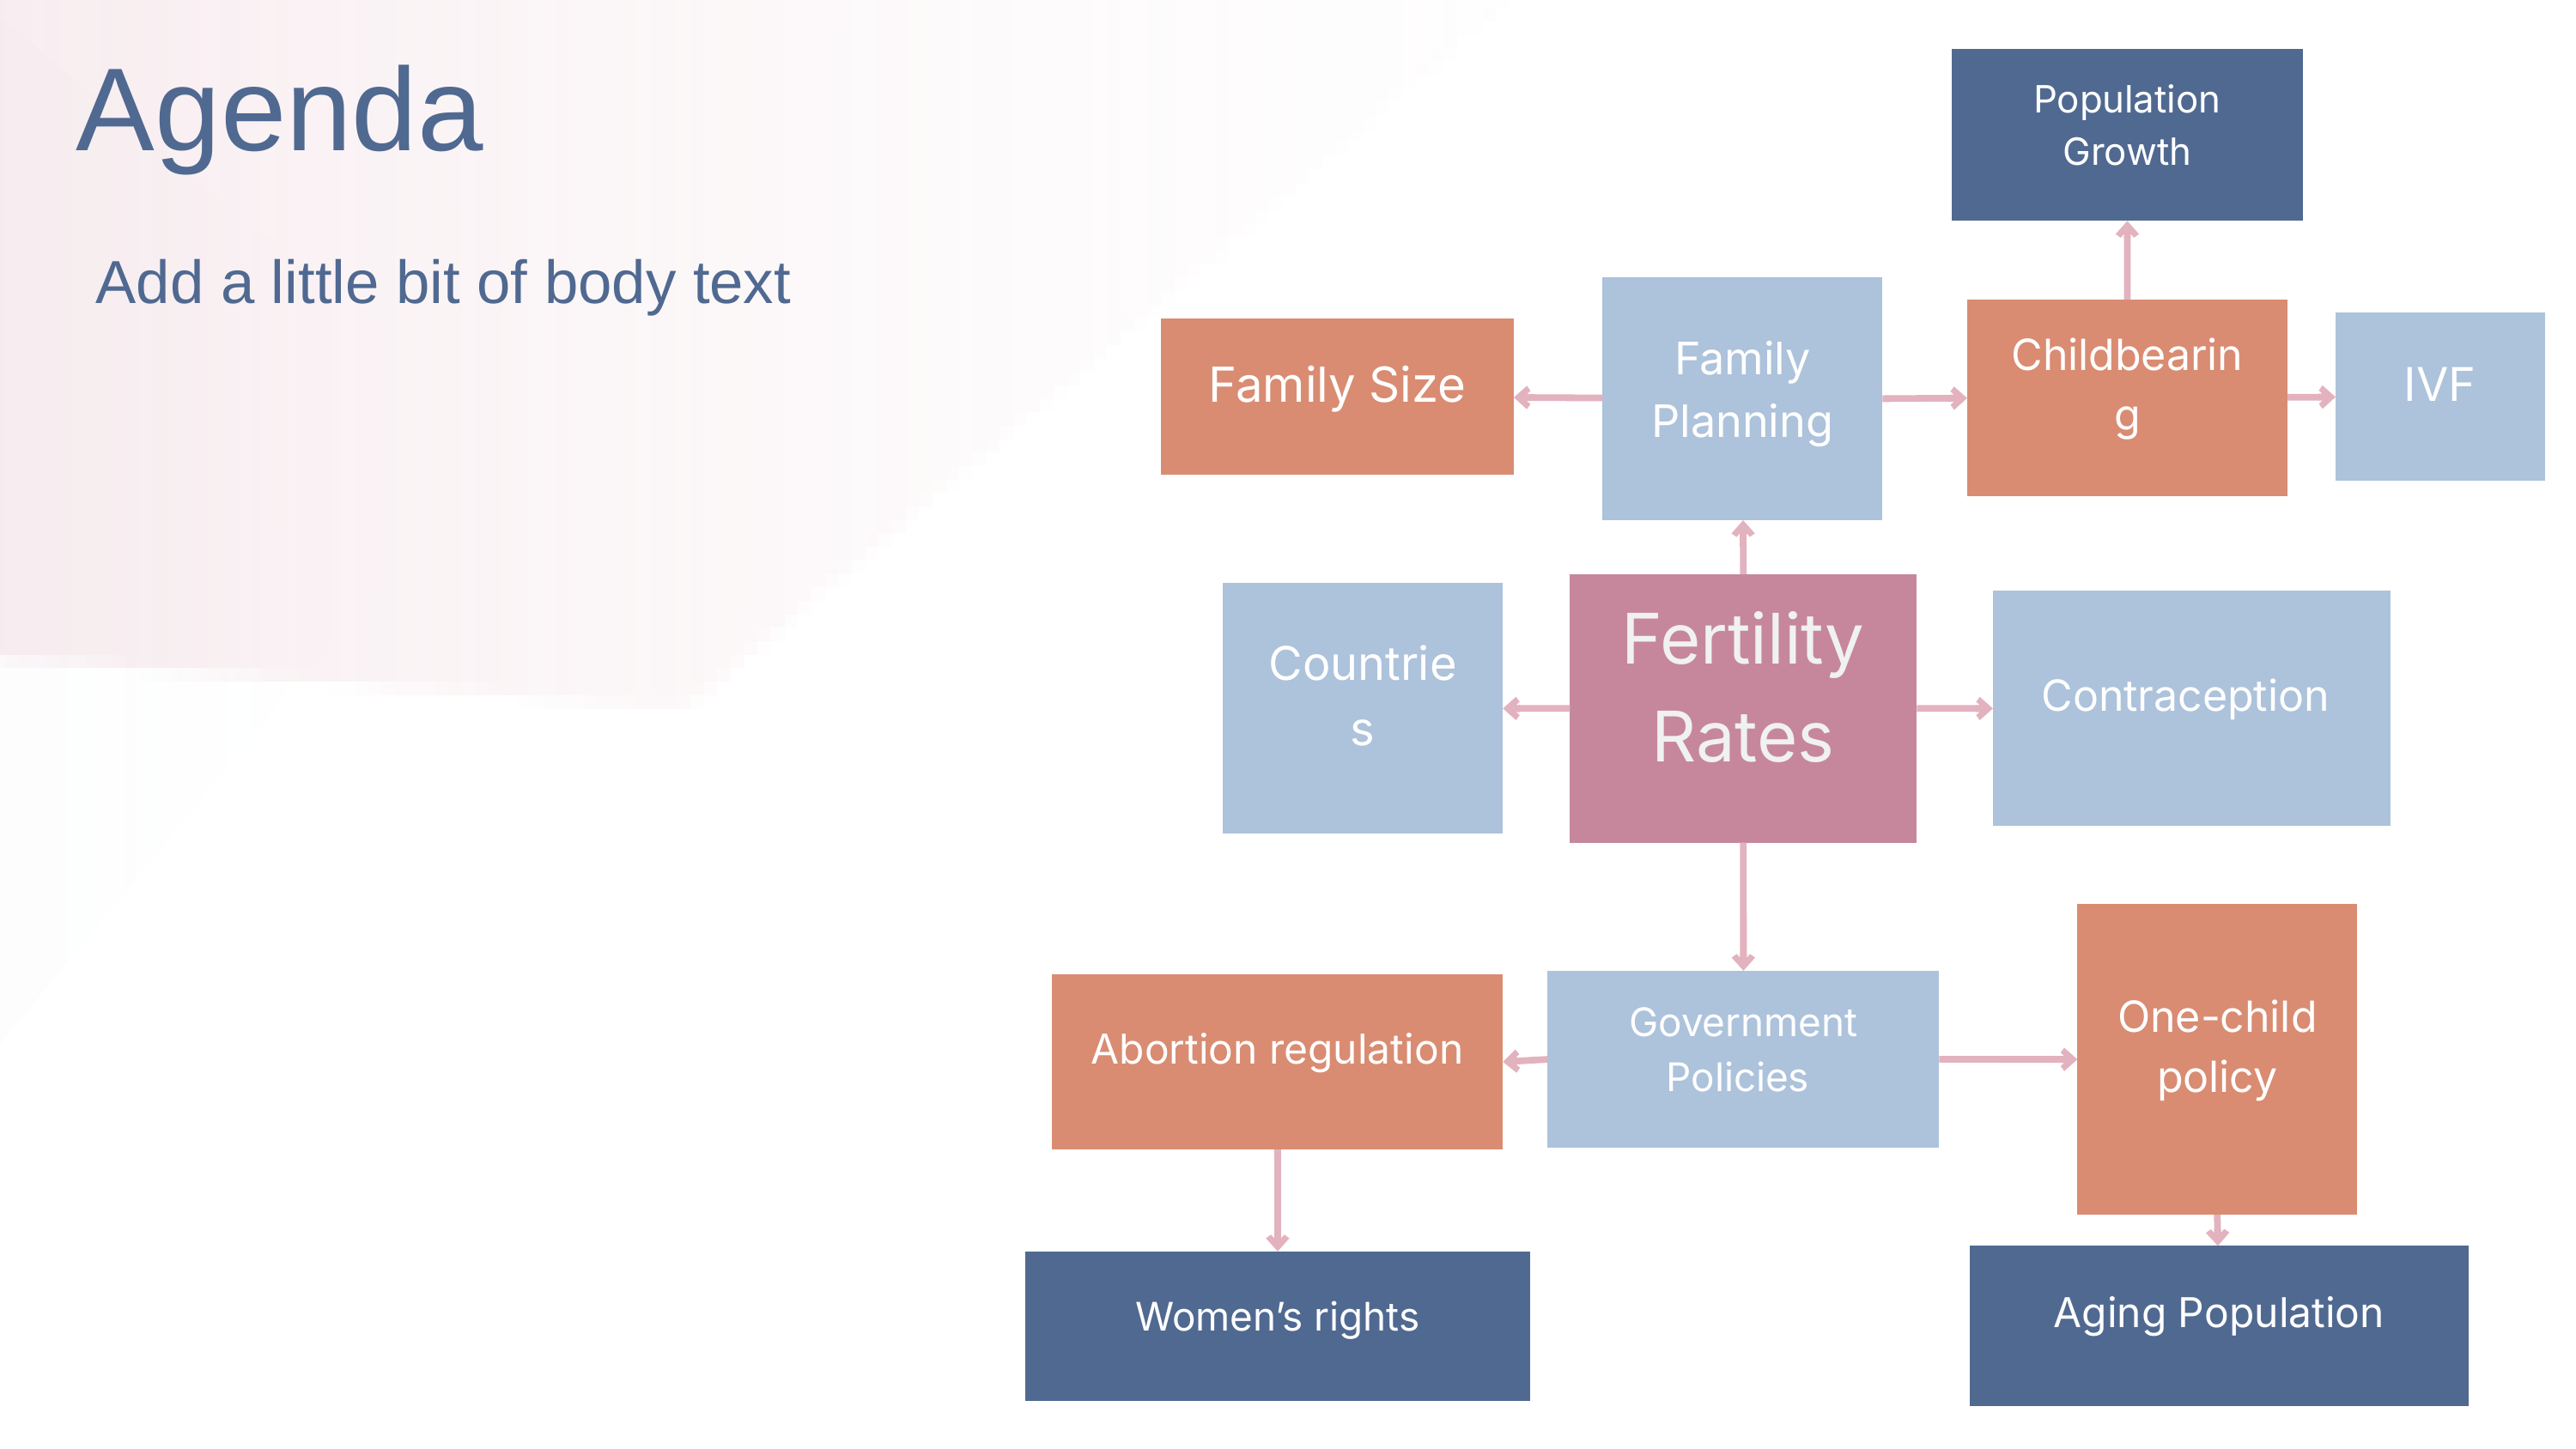

Agenda

Population Growth

Add a little bit of body text

Family Planning

Childbearing

IVF

Family Size

Fertility Rates

Countries

Contraception

One-child policy

Government Policies

Abortion regulation

Aging Population

Women’s rights